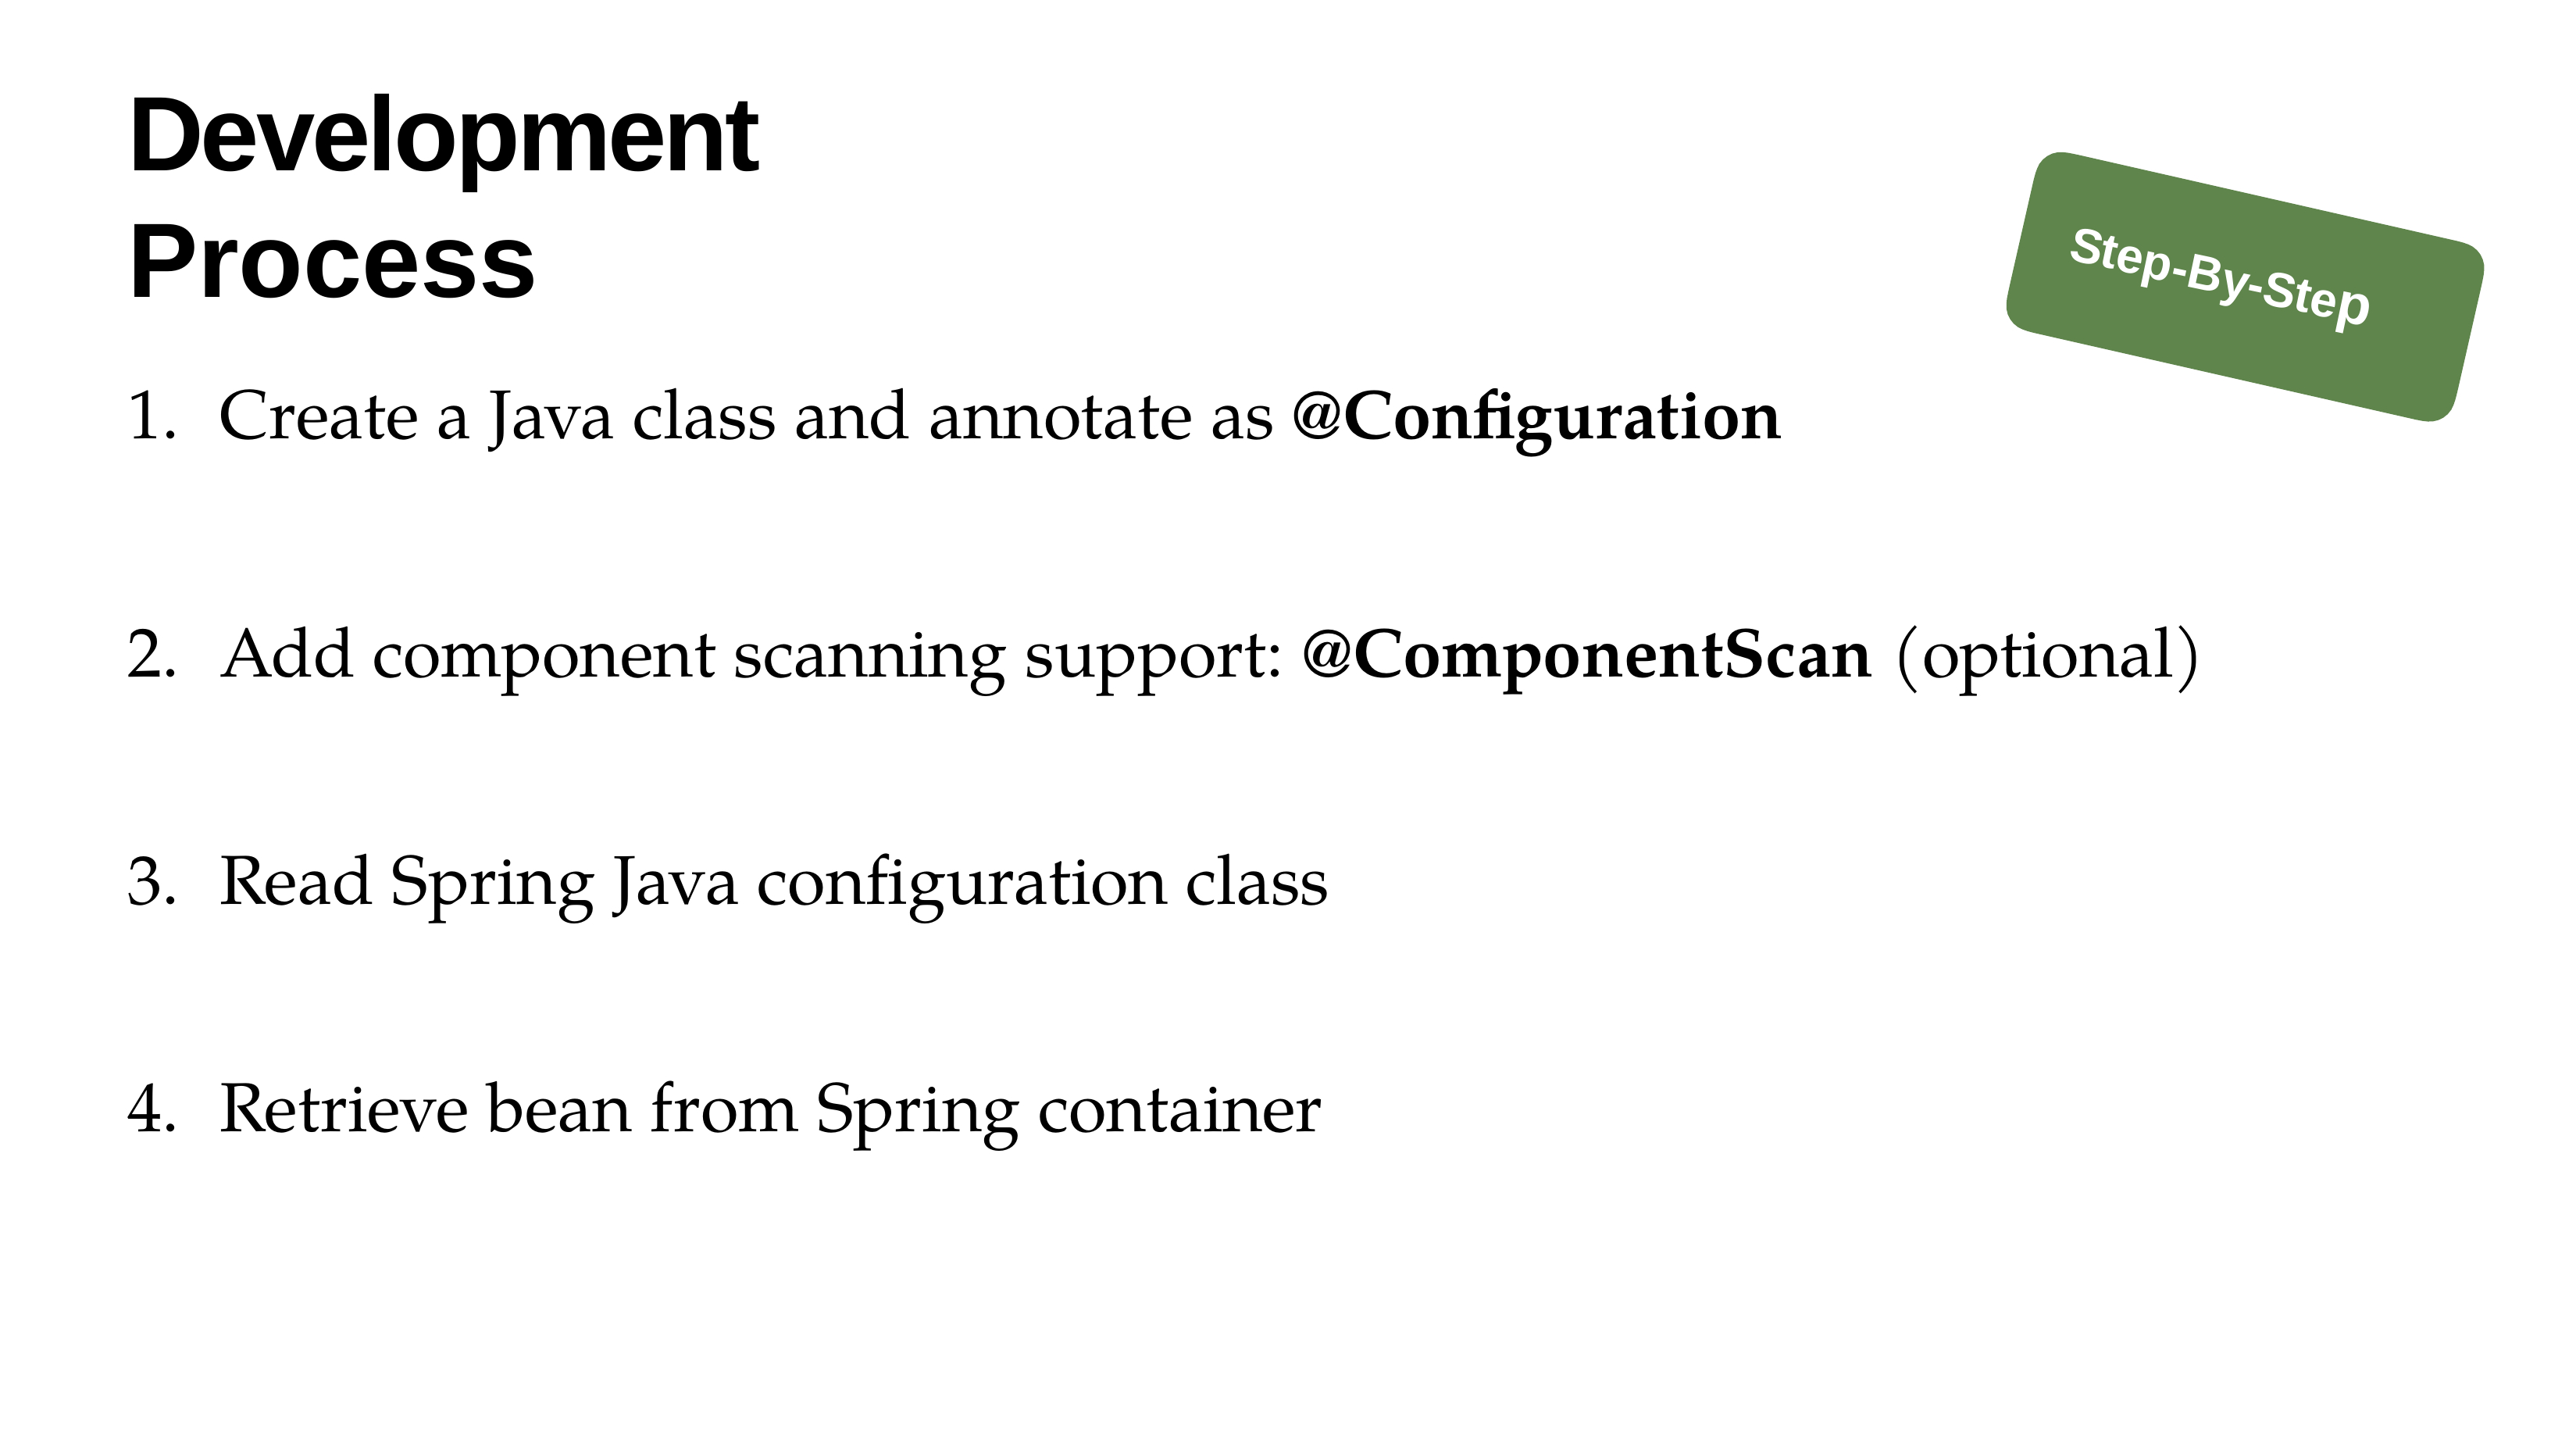

# Development Process

Step-By-Step
Create a Java class and annotate as @Configuration

Add component scanning support: @ComponentScan (optional)

Read Spring Java configuration class

Retrieve bean from Spring container